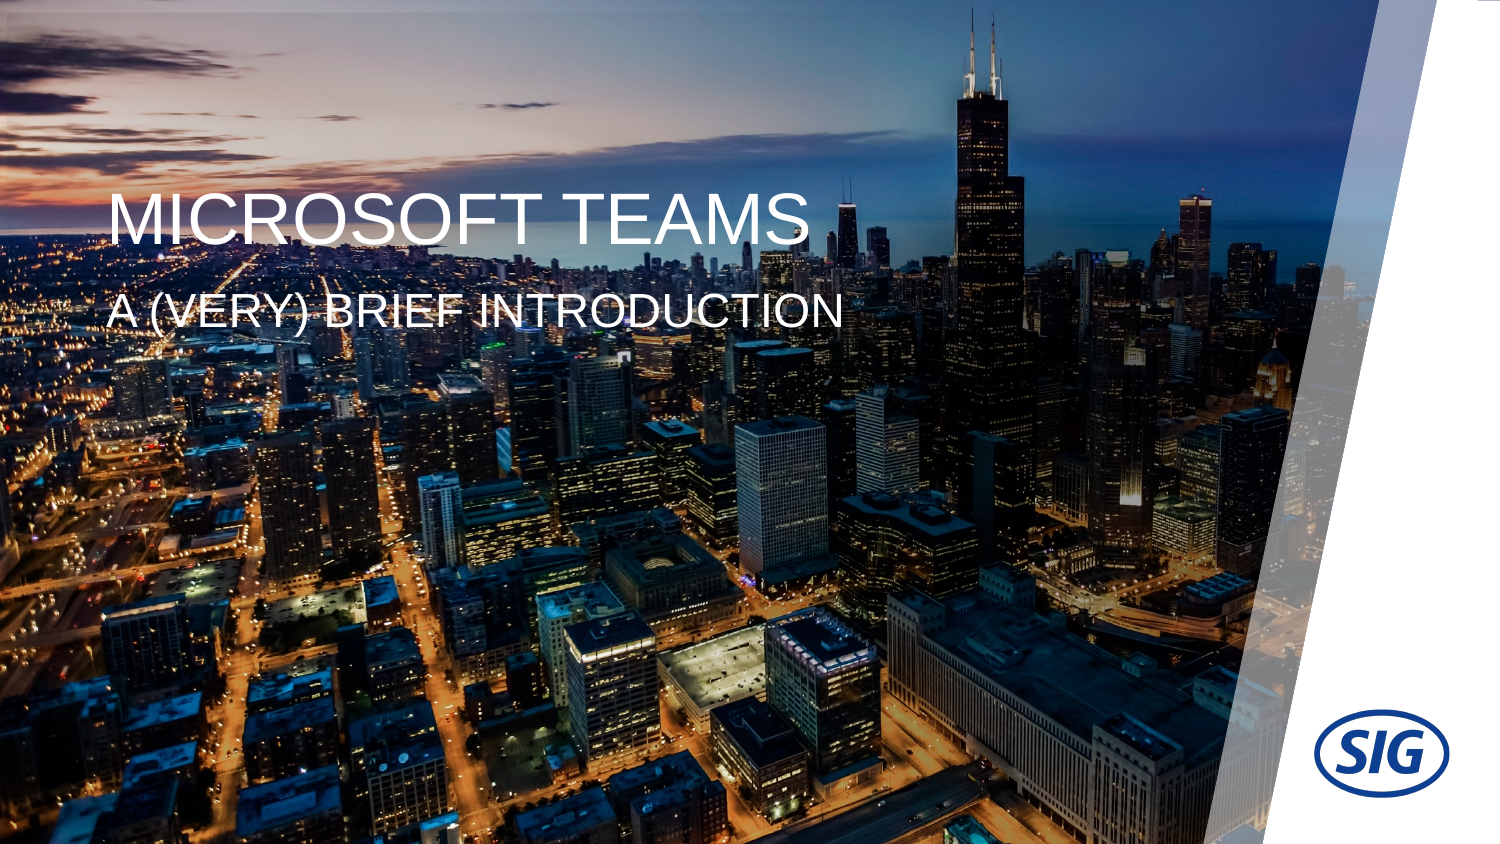

# Microsoft Teams
A (Very) brief introduction